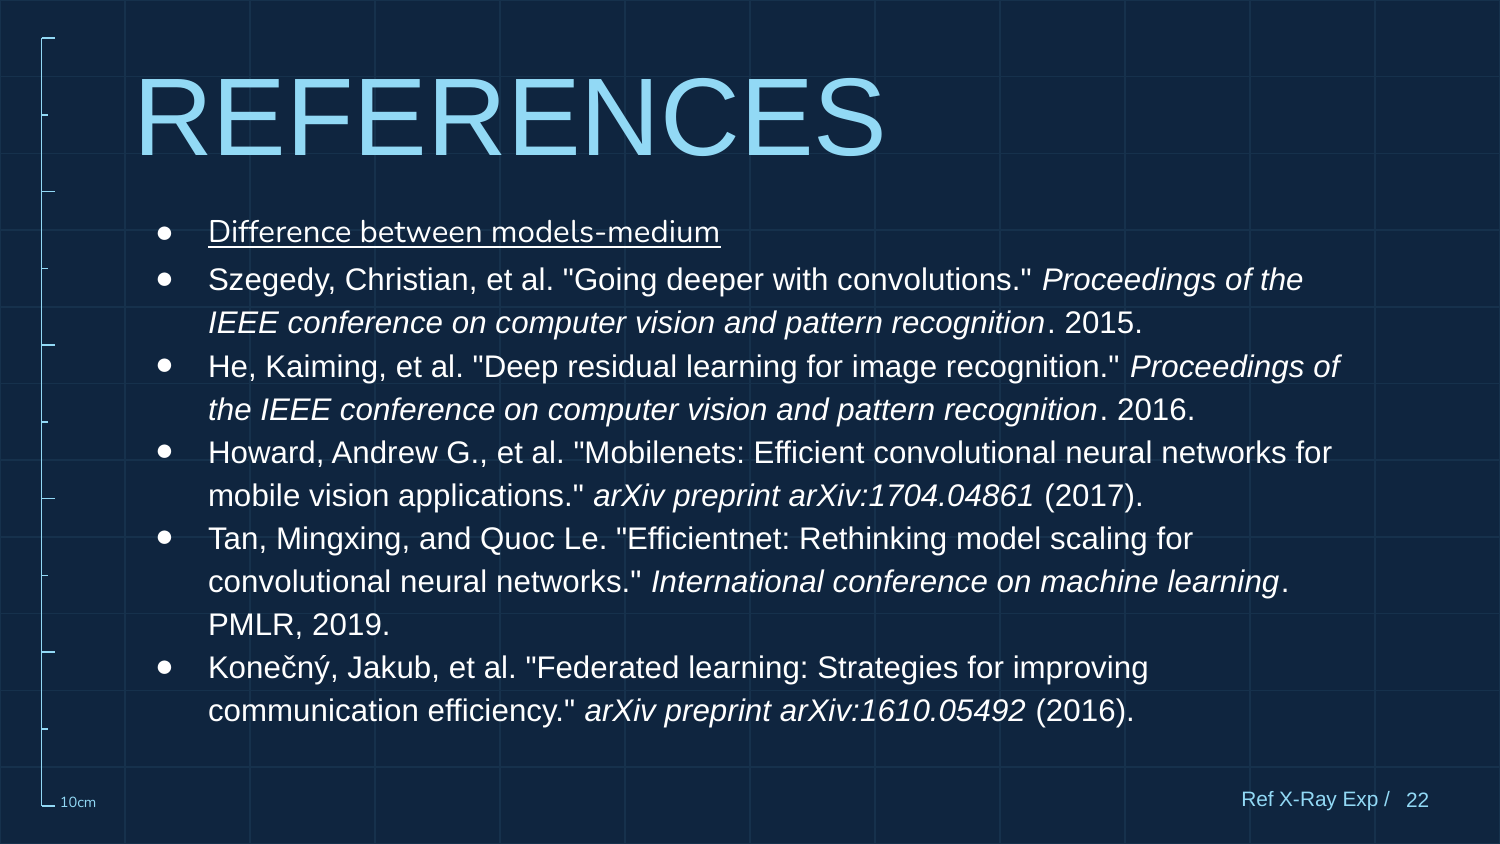

# REFERENCES
Difference between models-medium
Szegedy, Christian, et al. "Going deeper with convolutions." Proceedings of the IEEE conference on computer vision and pattern recognition. 2015.
He, Kaiming, et al. "Deep residual learning for image recognition." Proceedings of the IEEE conference on computer vision and pattern recognition. 2016.
Howard, Andrew G., et al. "Mobilenets: Efficient convolutional neural networks for mobile vision applications." arXiv preprint arXiv:1704.04861 (2017).
Tan, Mingxing, and Quoc Le. "Efficientnet: Rethinking model scaling for convolutional neural networks." International conference on machine learning. PMLR, 2019.
Konečný, Jakub, et al. "Federated learning: Strategies for improving communication efficiency." arXiv preprint arXiv:1610.05492 (2016).
Ref X-Ray Exp /
22